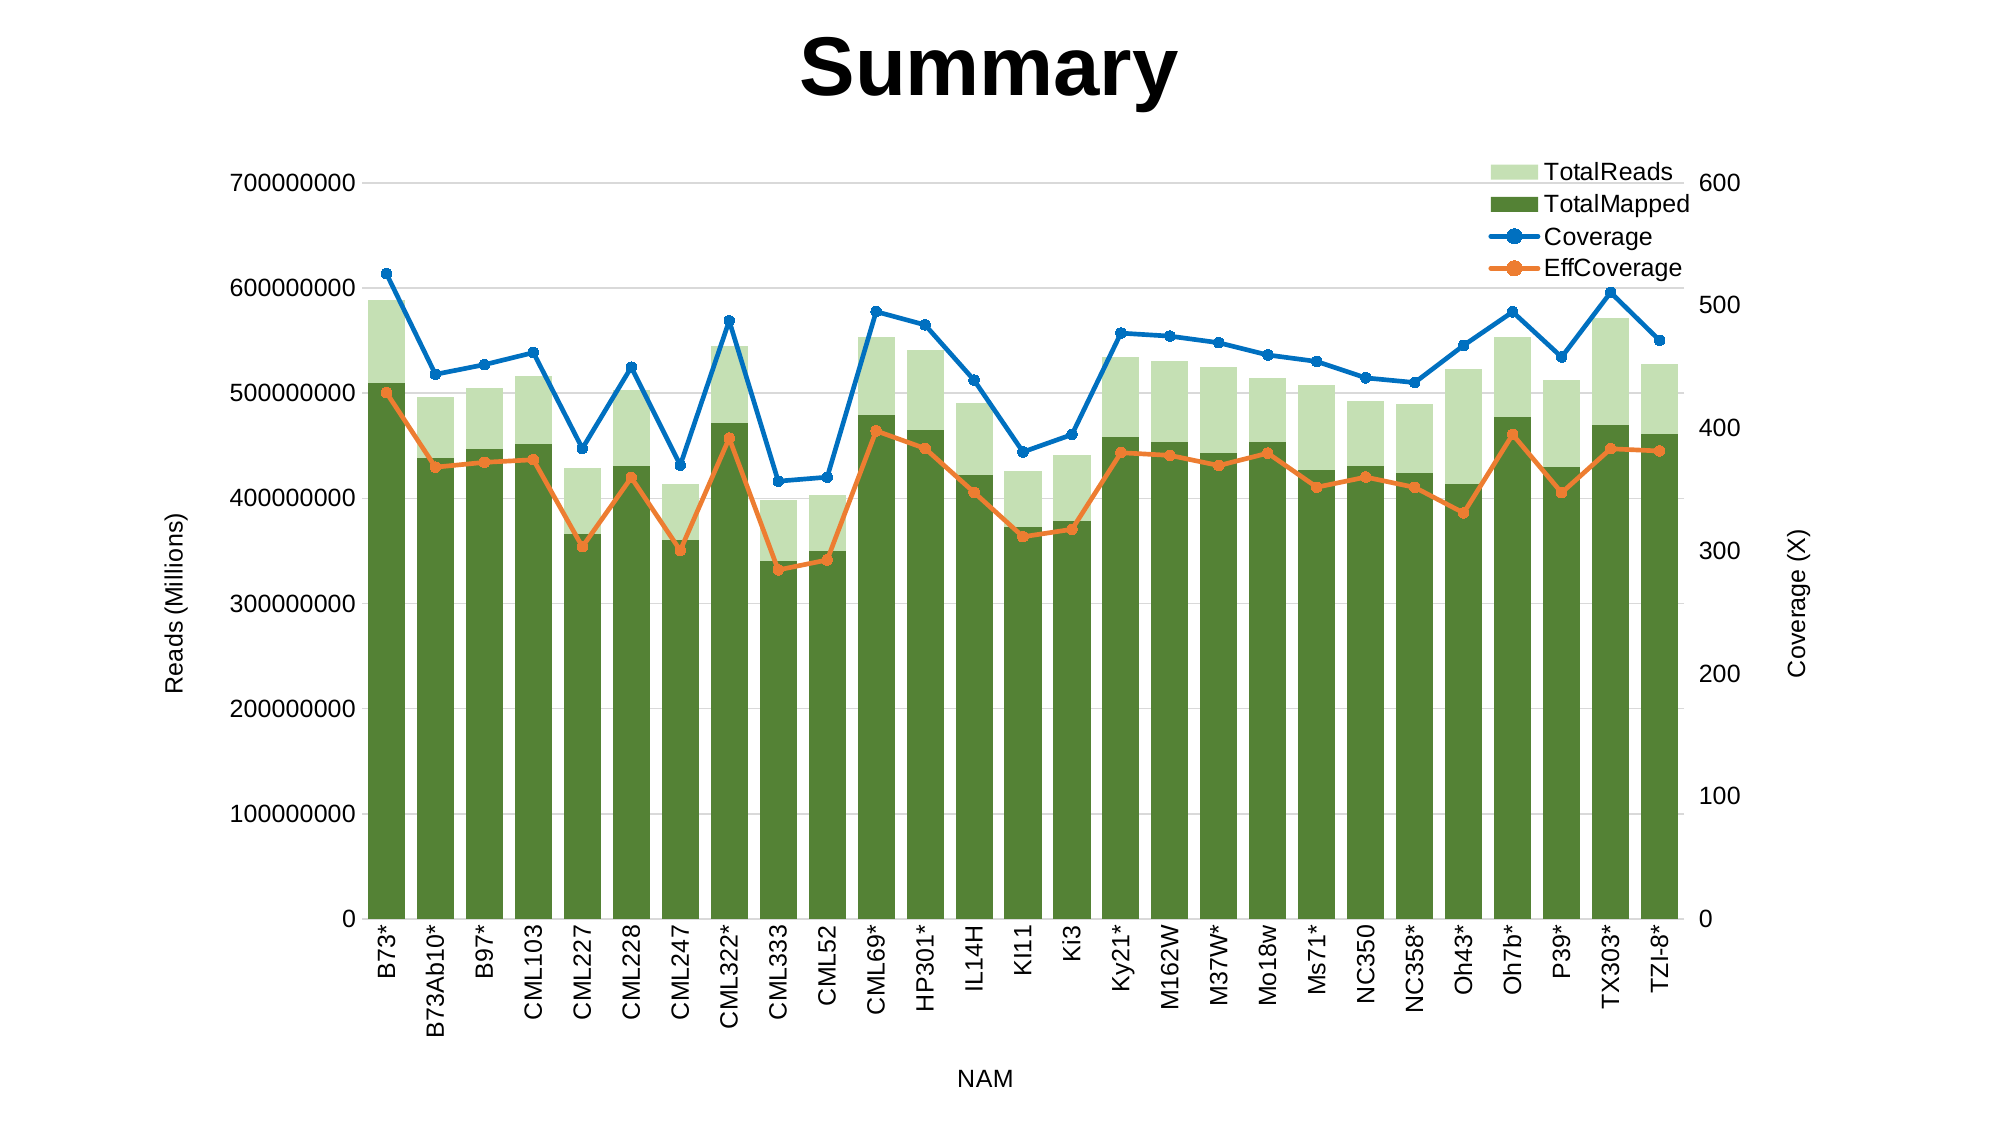

# Summary

### Chart

| Category | TotalReads | TotalMapped | Coverage | EffCoverage |
|---|---|---|---|---|
| B73* | 588073426.0 | 509449848.0 | 525.8732 | 428.94909000000007 |
| B73Ab10* | 496046832.0 | 438733966.0 | 443.85639999999995 | 368.22459999999995 |
| B97* | 505161318.0 | 446770346.0 | 451.76370000000003 | 372.14174999999994 |
| CML103 | 516441130.0 | 451613581.0 | 461.5965 | 374.2811 |
| CML227 | 428526756.0 | 366217500.0 | 383.4636 | 303.3254 |
| CML228 | 502680835.0 | 430810070.0 | 449.7142 | 359.7439999999999 |
| CML247 | 413520480.0 | 360384125.0 | 369.82259999999997 | 300.3736 |
| CML322* | 544839304.0 | 471636039.0 | 487.48634404599994 | 391.83552233359995 |
| CML333 | 398771882.0 | 340453018.0 | 356.7947 | 284.49770000000007 |
| CML52 | 402723605.0 | 349758237.0 | 360.0583 | 292.5942 |
| CML69* | 553208545.0 | 478873648.0 | 494.9642 | 397.7982 |
| HP301* | 541263151.0 | 464831480.0 | 484.15601000000004 | 383.4780420999999 |
| IL14H | 491068461.0 | 422429188.0 | 439.1488000000001 | 347.72040000000004 |
| KI11 | 425536207.0 | 372784031.0 | 380.63559726 | 311.54954909500003 |
| Ki3 | 441450824.0 | 378448278.0 | 394.75542 | 317.57259999999997 |
| Ky21* | 534034576.0 | 458592847.0 | 477.46650000000005 | 379.99690000000004 |
| M162W | 530839255.0 | 453427739.0 | 475.0209999999999 | 377.83639999999997 |
| M37W* | 524984425.0 | 442808352.0 | 469.612 | 369.5446999999999 |
| Mo18w | 513960201.0 | 453966354.0 | 459.66319999999996 | 379.6062 |
| Ms71* | 507685936.0 | 427117023.0 | 454.33449999999993 | 351.90359 |
| NC350 | 492841028.0 | 431070223.0 | 440.999 | 360.15043 |
| NC358* | 489387025.0 | 424087994.0 | 437.19070000000005 | 351.77369999999996 |
| Oh43* | 523029223.0 | 413798118.0 | 467.48685 | 330.93766999999997 |
| Oh7b* | 553352992.0 | 476874311.0 | 494.77633000000003 | 394.85796000000005 |
| P39* | 512297526.0 | 429989887.0 | 457.9389 | 347.36480000000006 |
| TX303* | 571139870.0 | 469441341.0 | 510.5873 | 383.22167 |
| TZI-8* | 527656143.0 | 461470230.0 | 471.5483 | 381.41479999999996 |